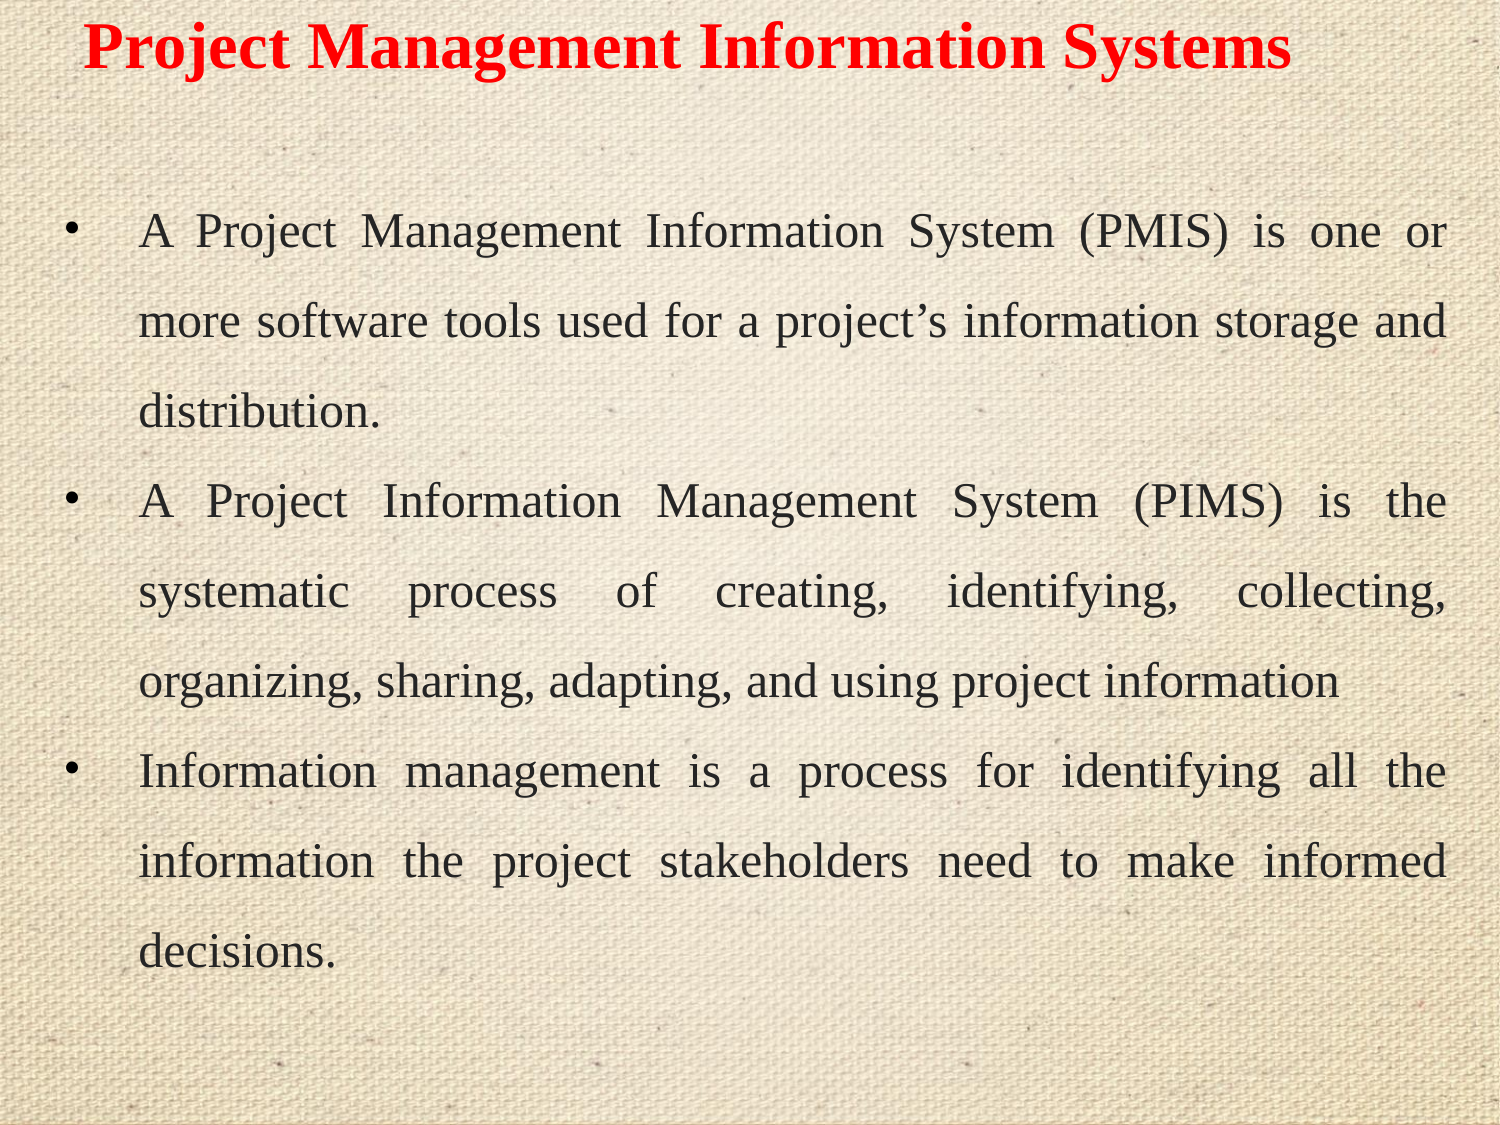

# Project Management Information Systems
A Project Management Information System (PMIS) is one or more software tools used for a project’s information storage and distribution.
A Project Information Management System (PIMS) is the systematic process of creating, identifying, collecting, organizing, sharing, adapting, and using project information
Information management is a process for identifying all the information the project stakeholders need to make informed decisions.